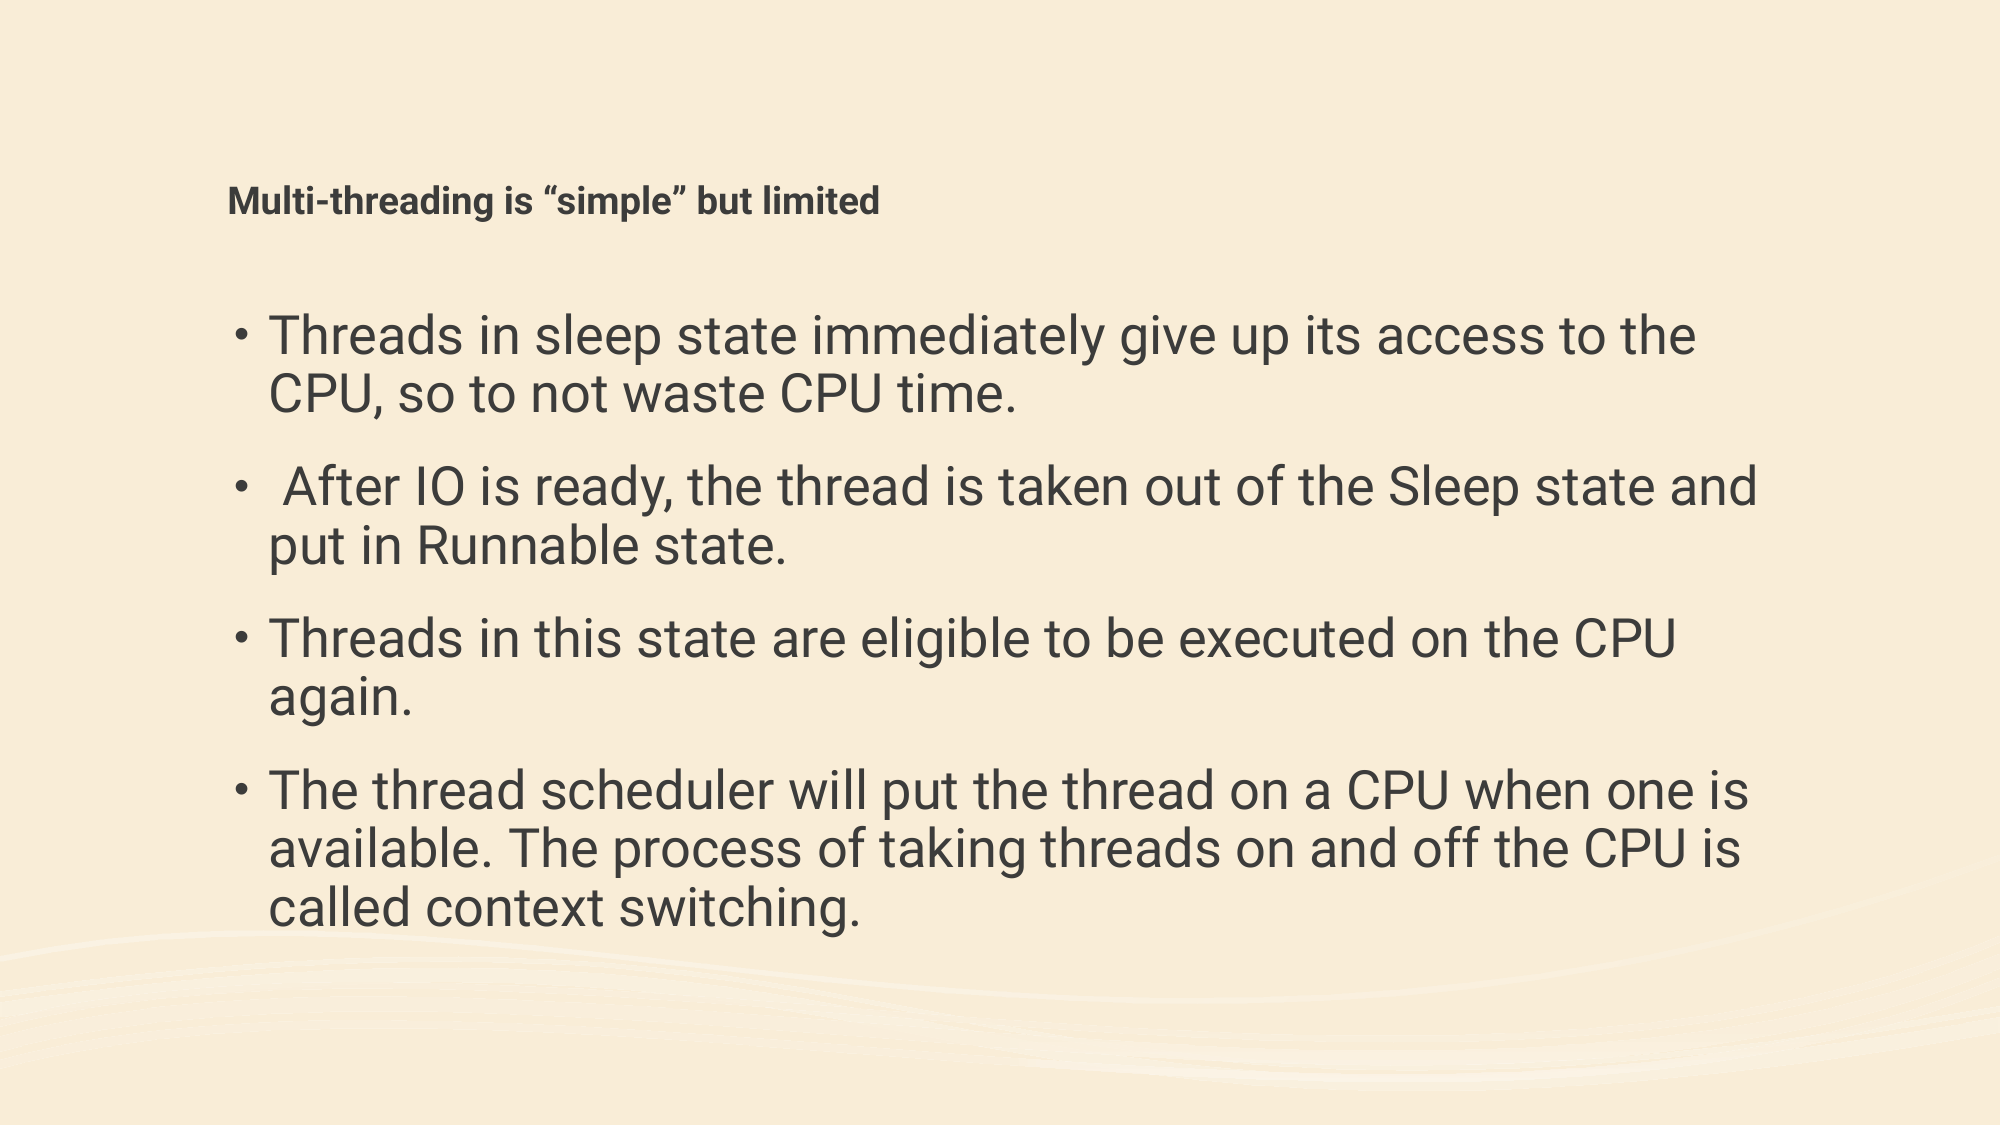

# Multi-threading is “simple” but limited
Threads in sleep state immediately give up its access to the CPU, so to not waste CPU time.
 After IO is ready, the thread is taken out of the Sleep state and put in Runnable state.
Threads in this state are eligible to be executed on the CPU again.
The thread scheduler will put the thread on a CPU when one is available. The process of taking threads on and off the CPU is called context switching.